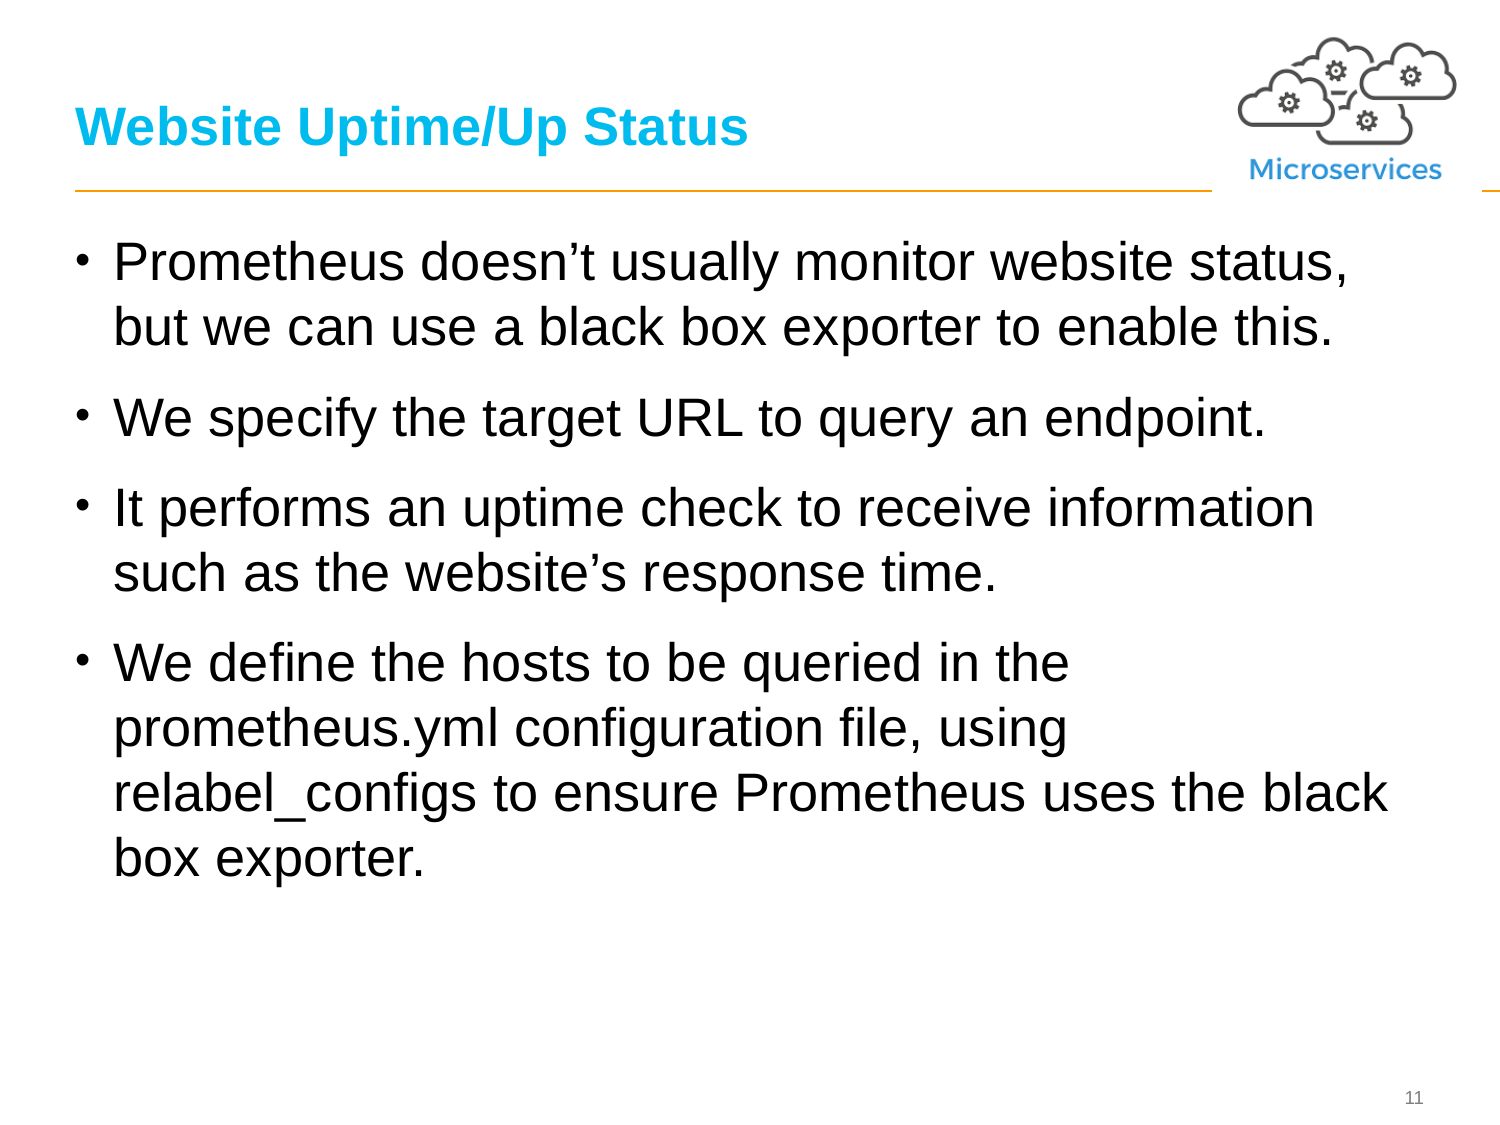

# Website Uptime/Up Status
Prometheus doesn’t usually monitor website status, but we can use a black box exporter to enable this.
We specify the target URL to query an endpoint.
It performs an uptime check to receive information such as the website’s response time.
We define the hosts to be queried in the prometheus.yml configuration file, using relabel_configs to ensure Prometheus uses the black box exporter.